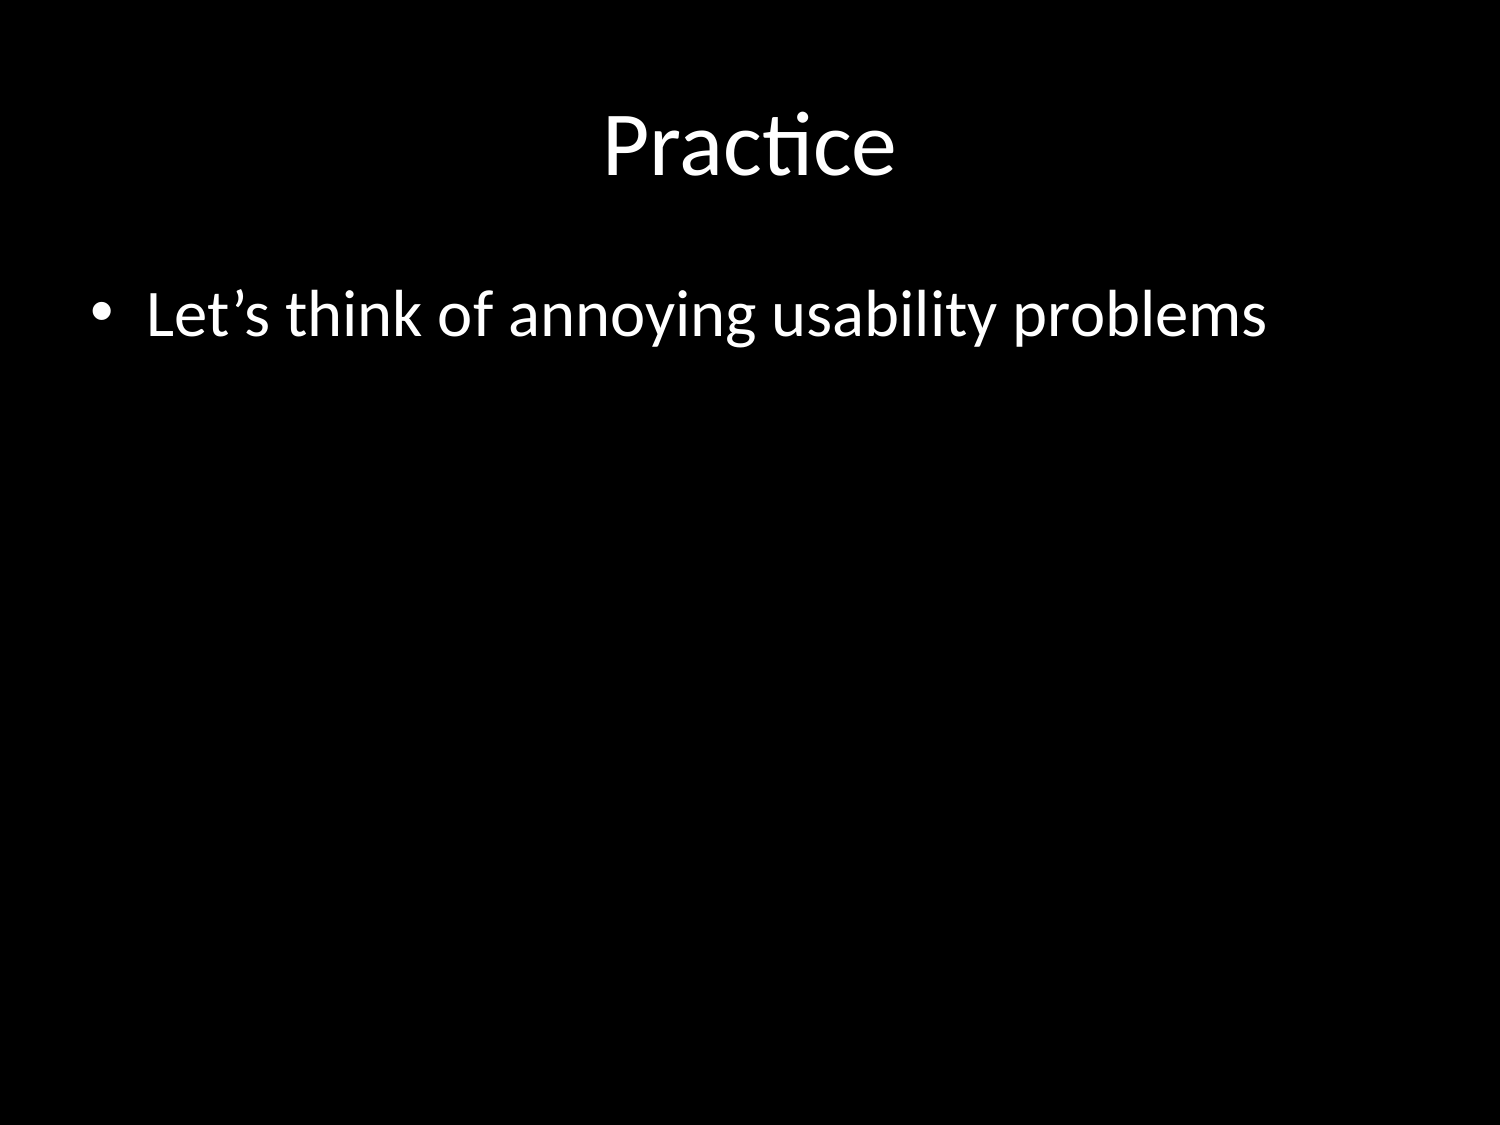

# Practice
Let’s think of annoying usability problems